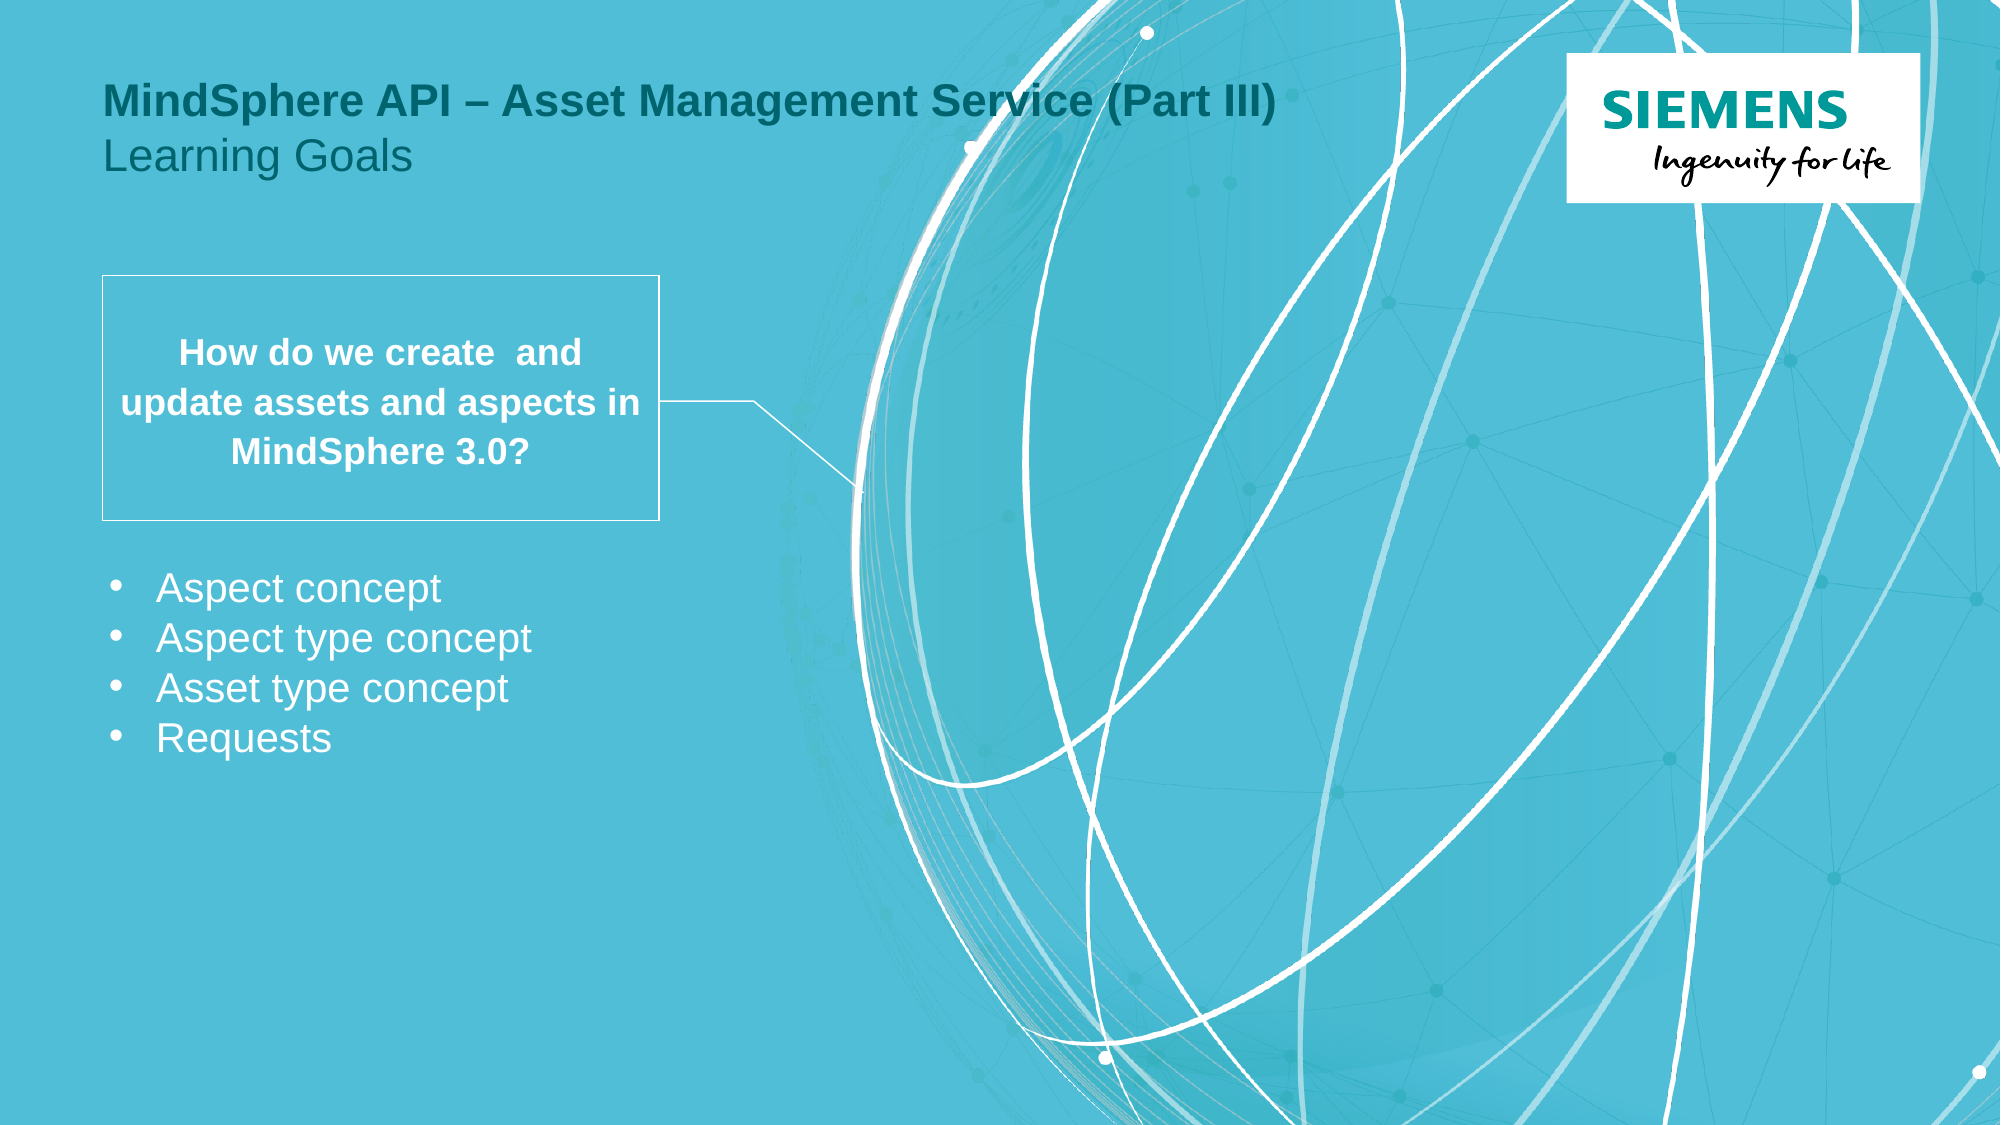

# MindSphere API – Asset Management Service (Part III) Learning Goals
How do we create  and update assets and aspects in MindSphere 3.0?
Aspect concept
Aspect type concept
Asset type concept
Requests